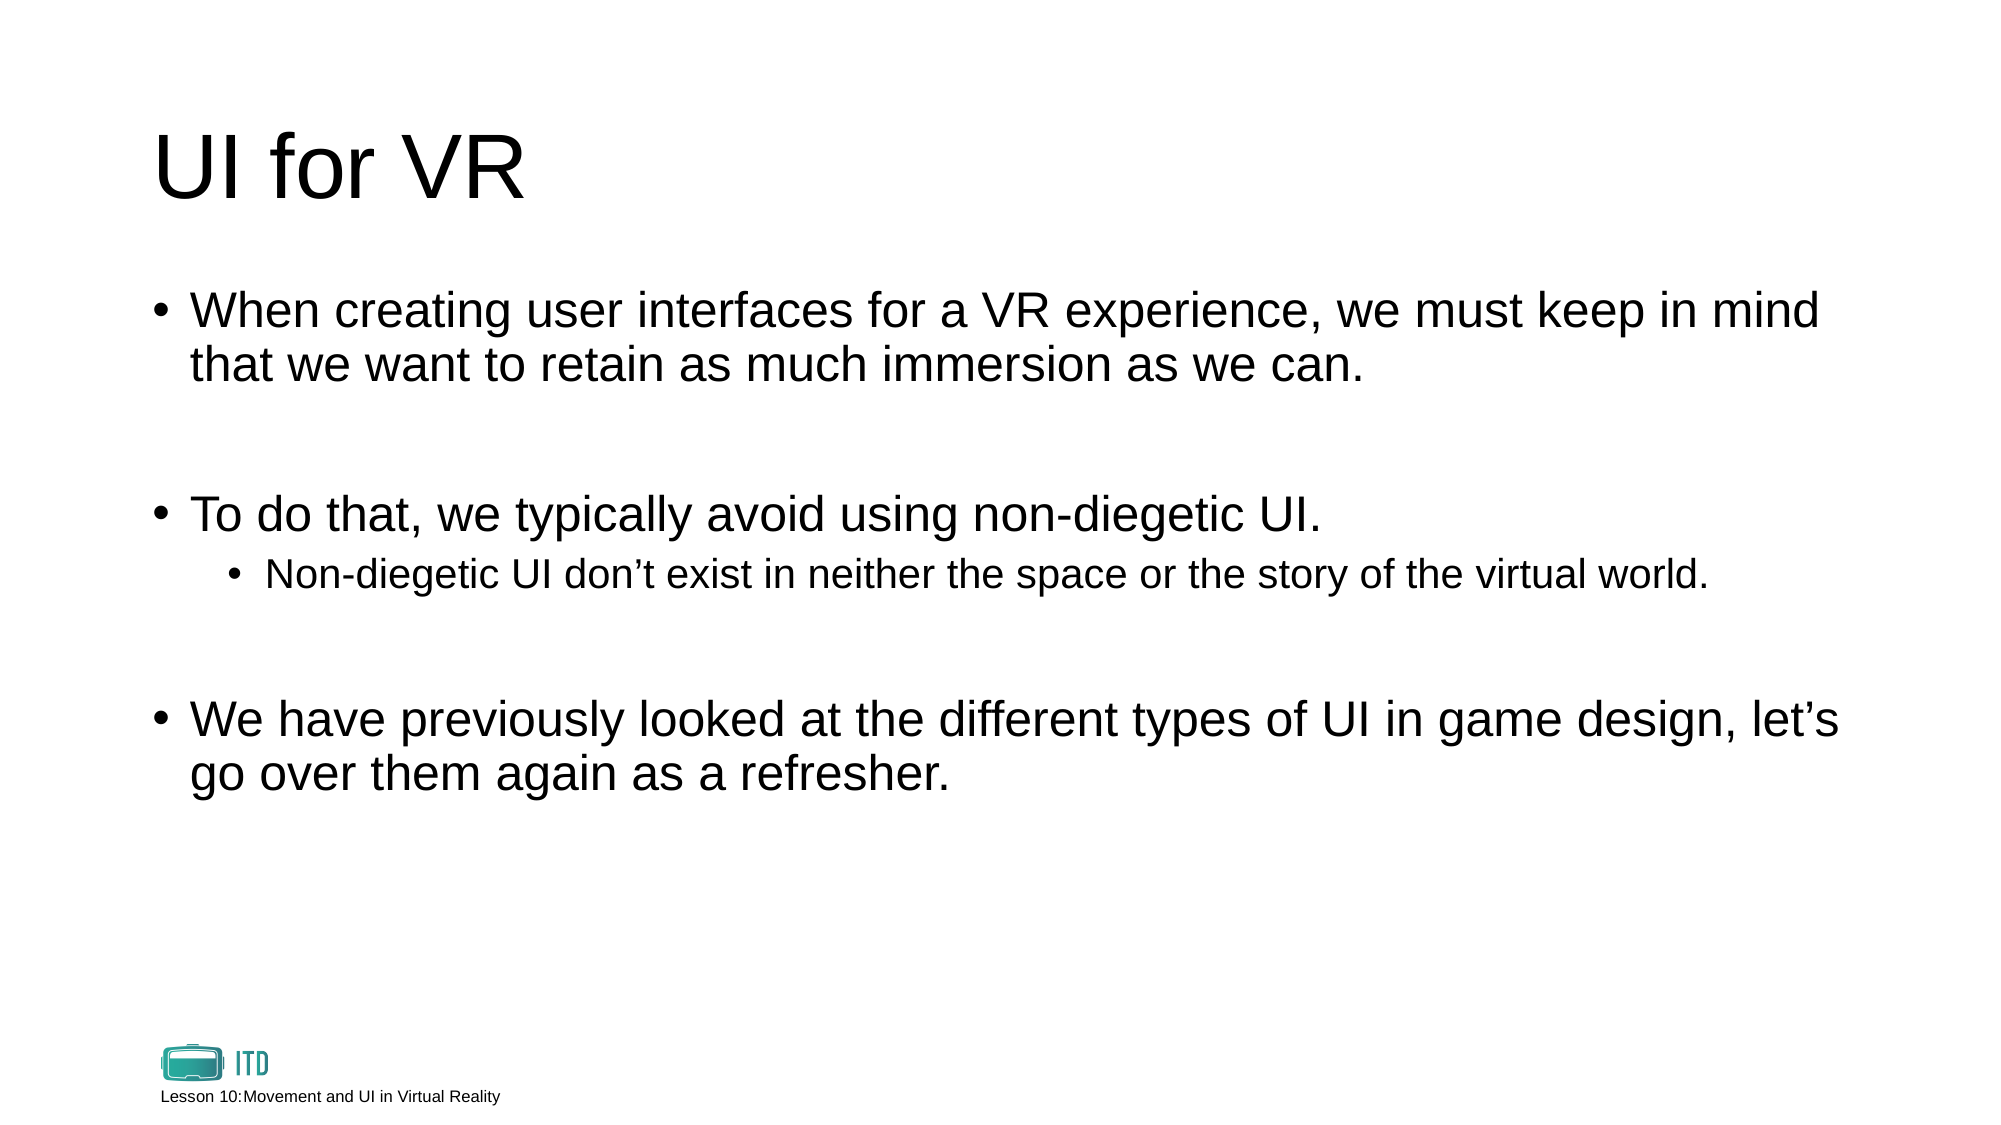

# UI for VR
When creating user interfaces for a VR experience, we must keep in mind that we want to retain as much immersion as we can.

To do that, we typically avoid using non-diegetic UI.
Non-diegetic UI don’t exist in neither the space or the story of the virtual world.

We have previously looked at the different types of UI in game design, let’s go over them again as a refresher.